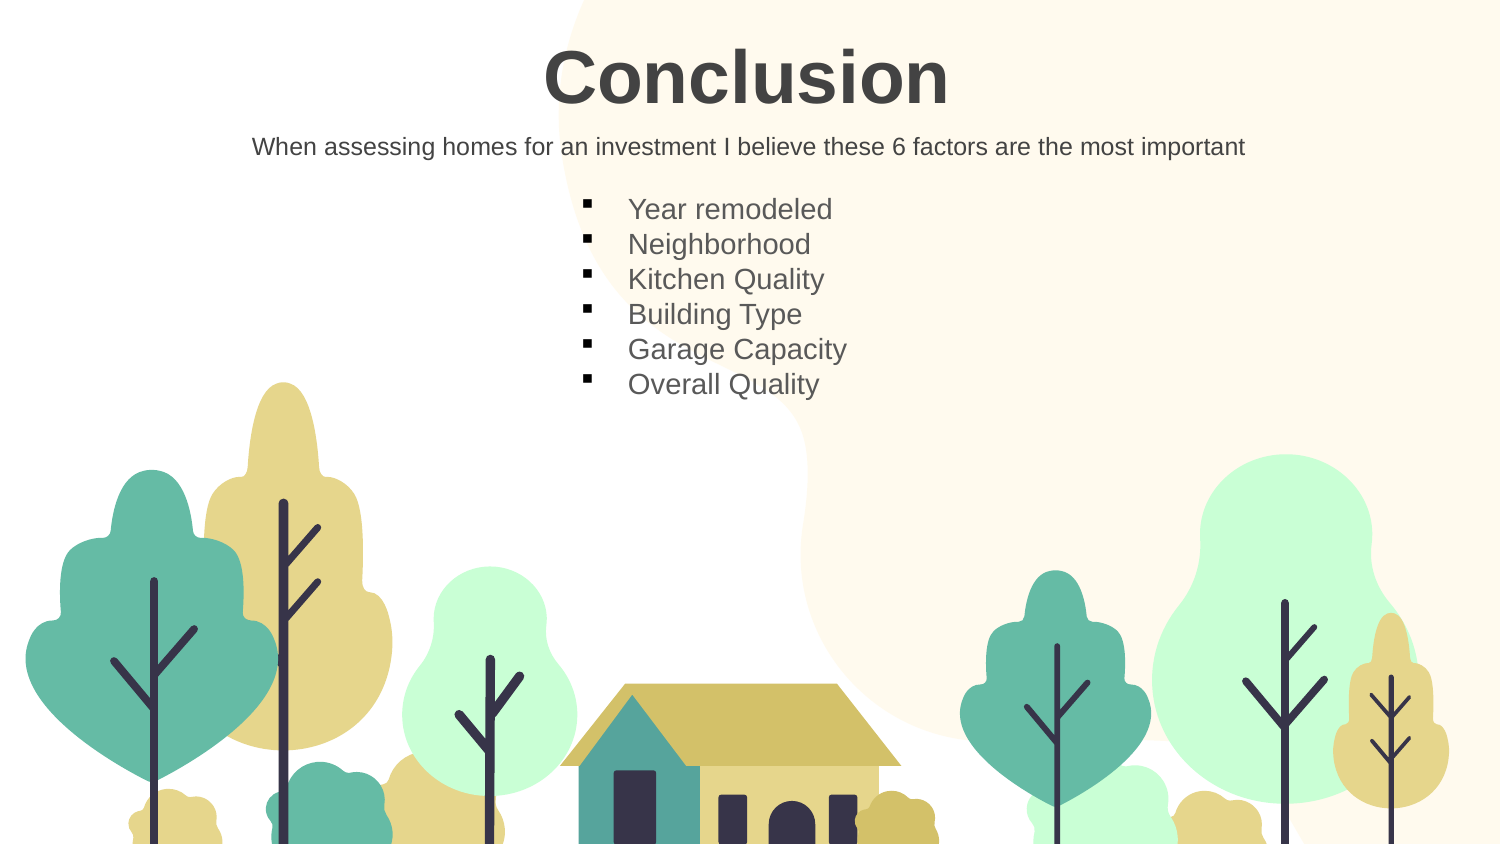

Conclusion
# When assessing homes for an investment I believe these 6 factors are the most important
Year remodeled
Neighborhood
Kitchen Quality
Building Type
Garage Capacity
Overall Quality